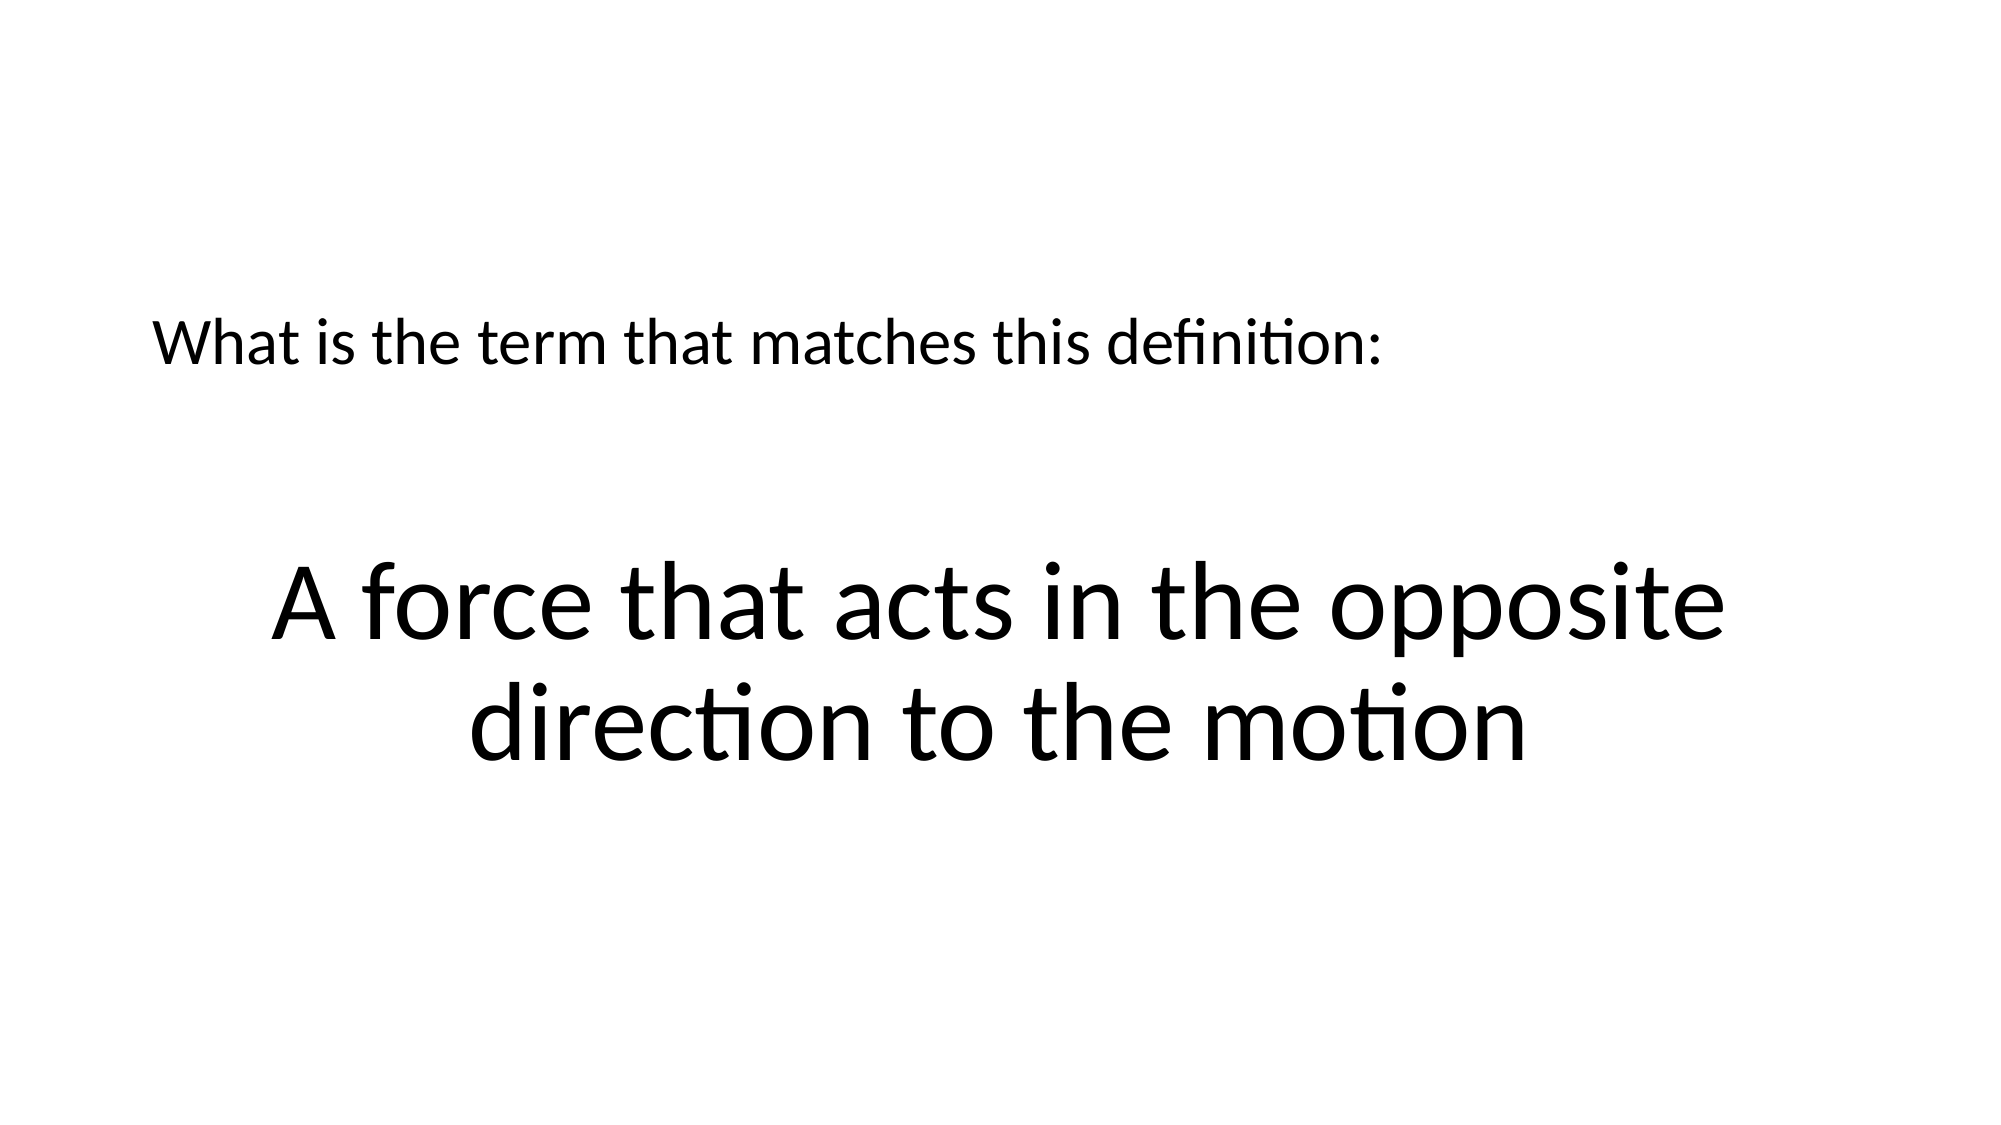

What is the term that matches this definition:

A force that acts in the opposite direction to the motion